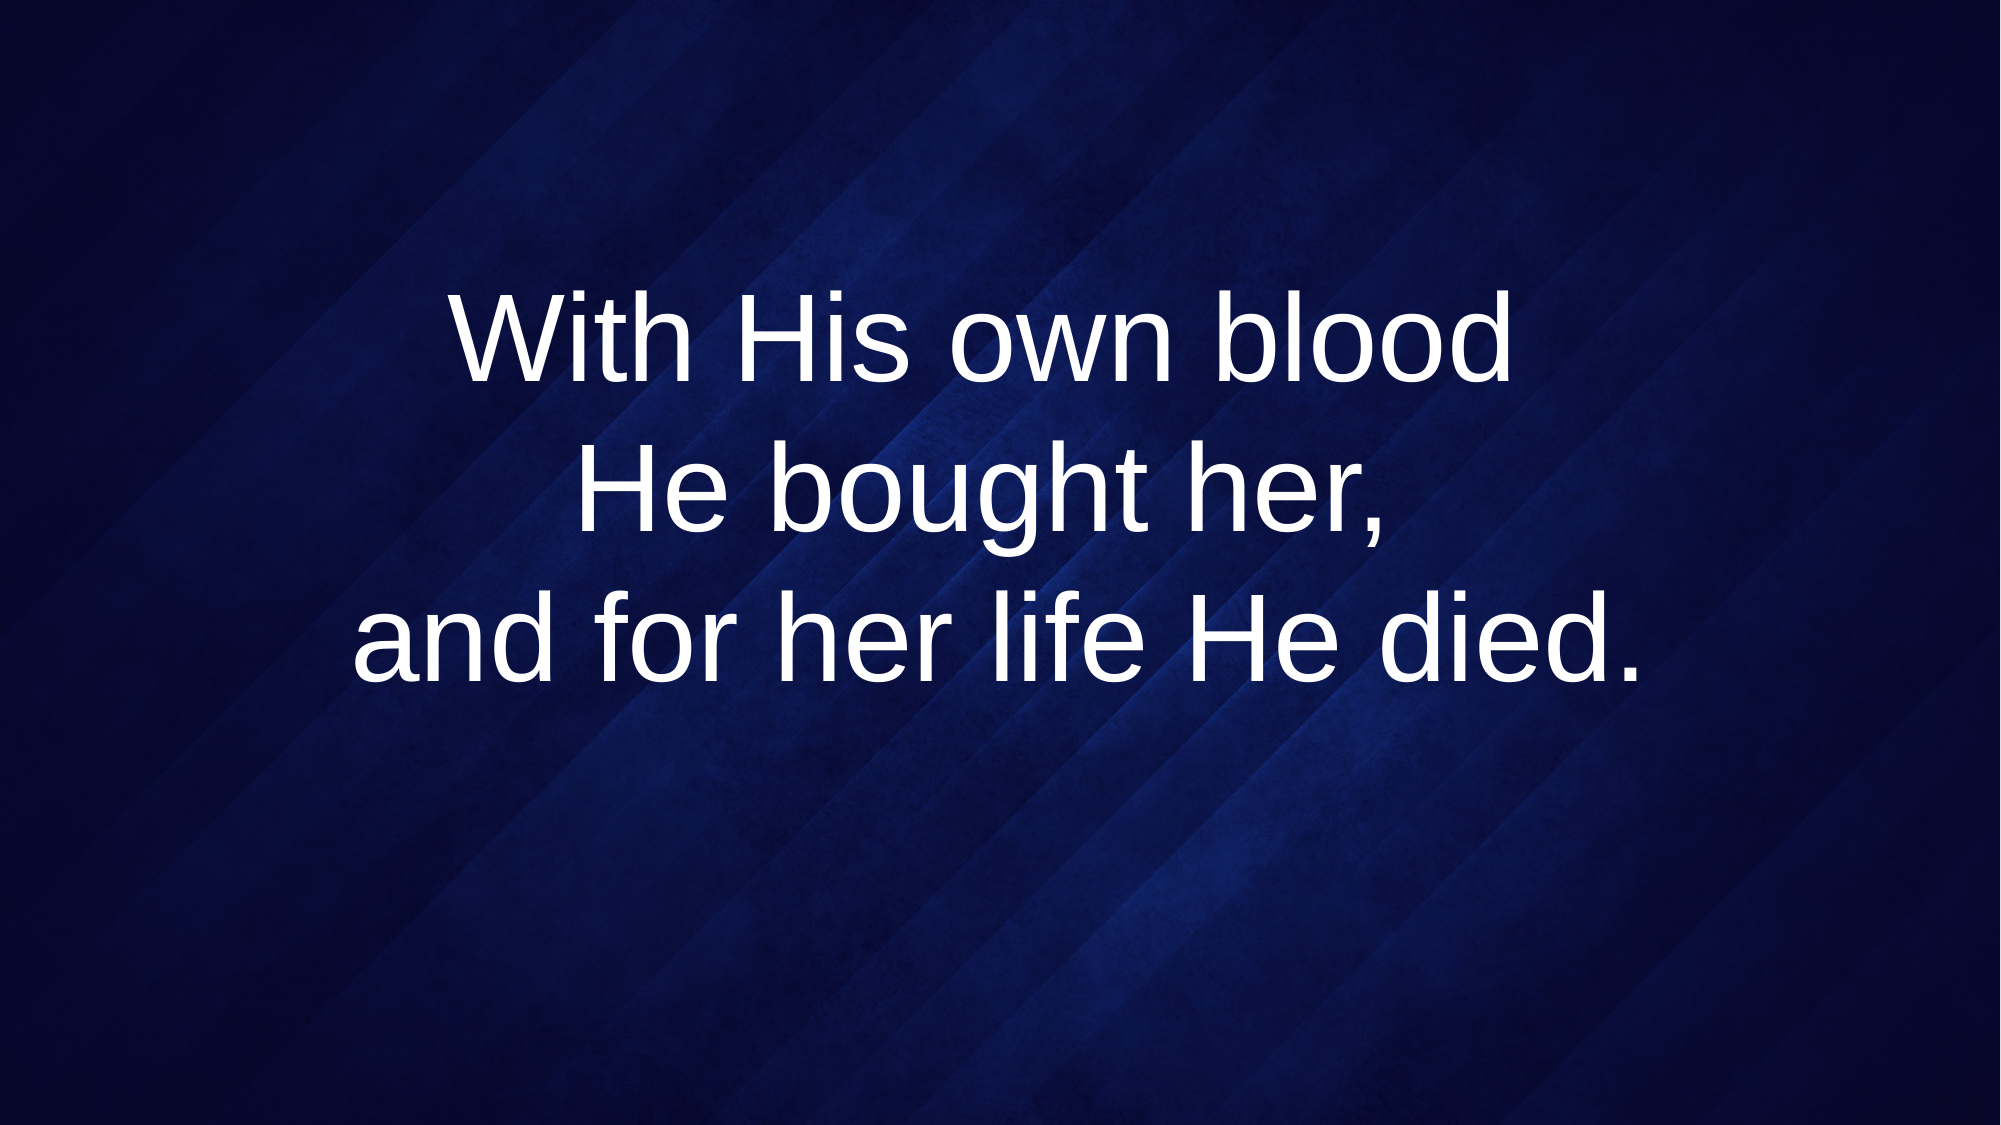

# With His own blood He bought her, and for her life He died.